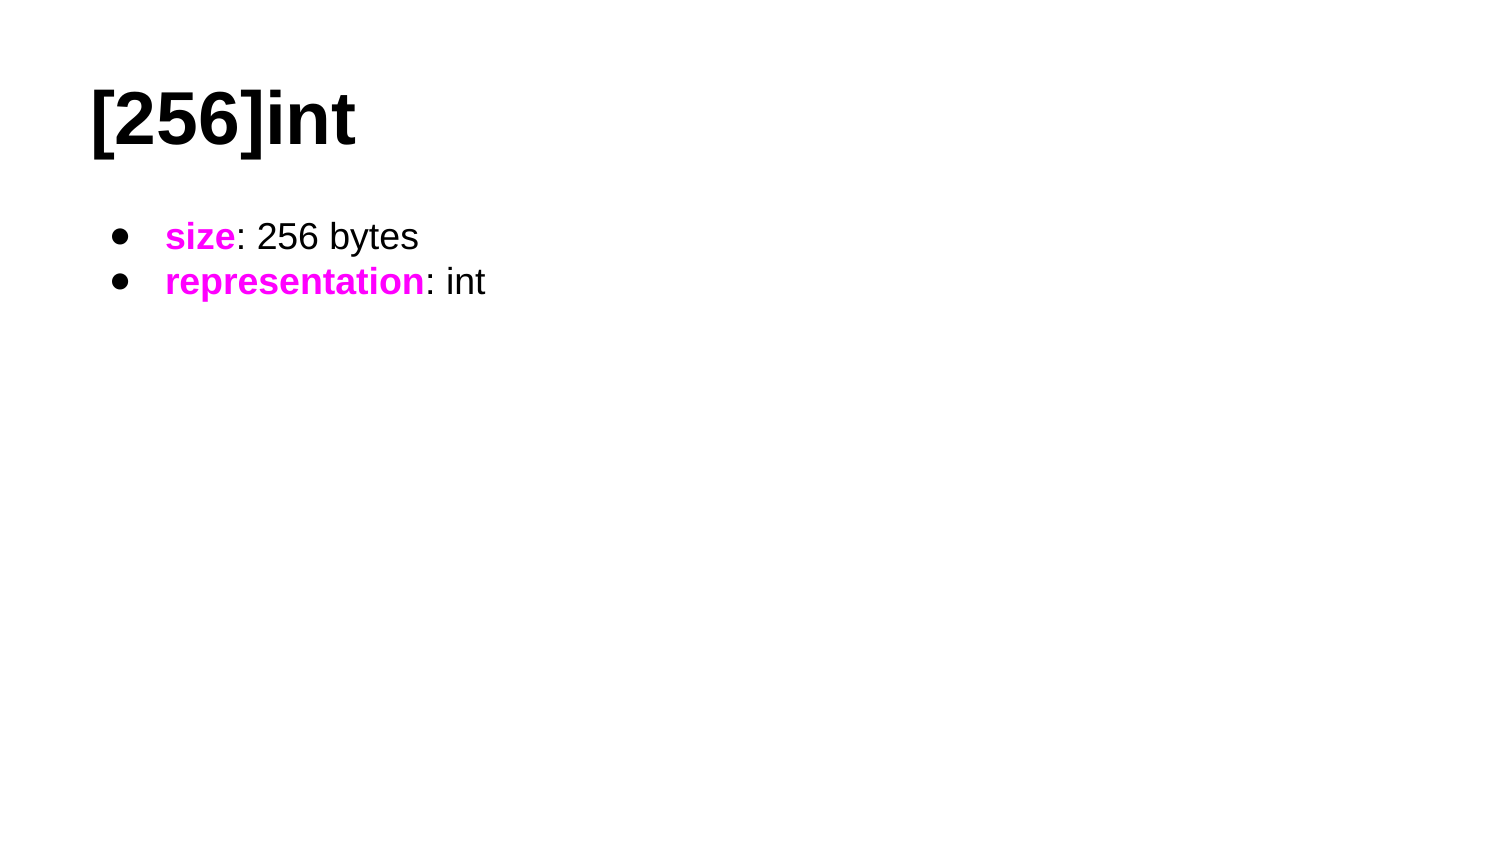

# [256]int
size: 256 bytes
representation: int